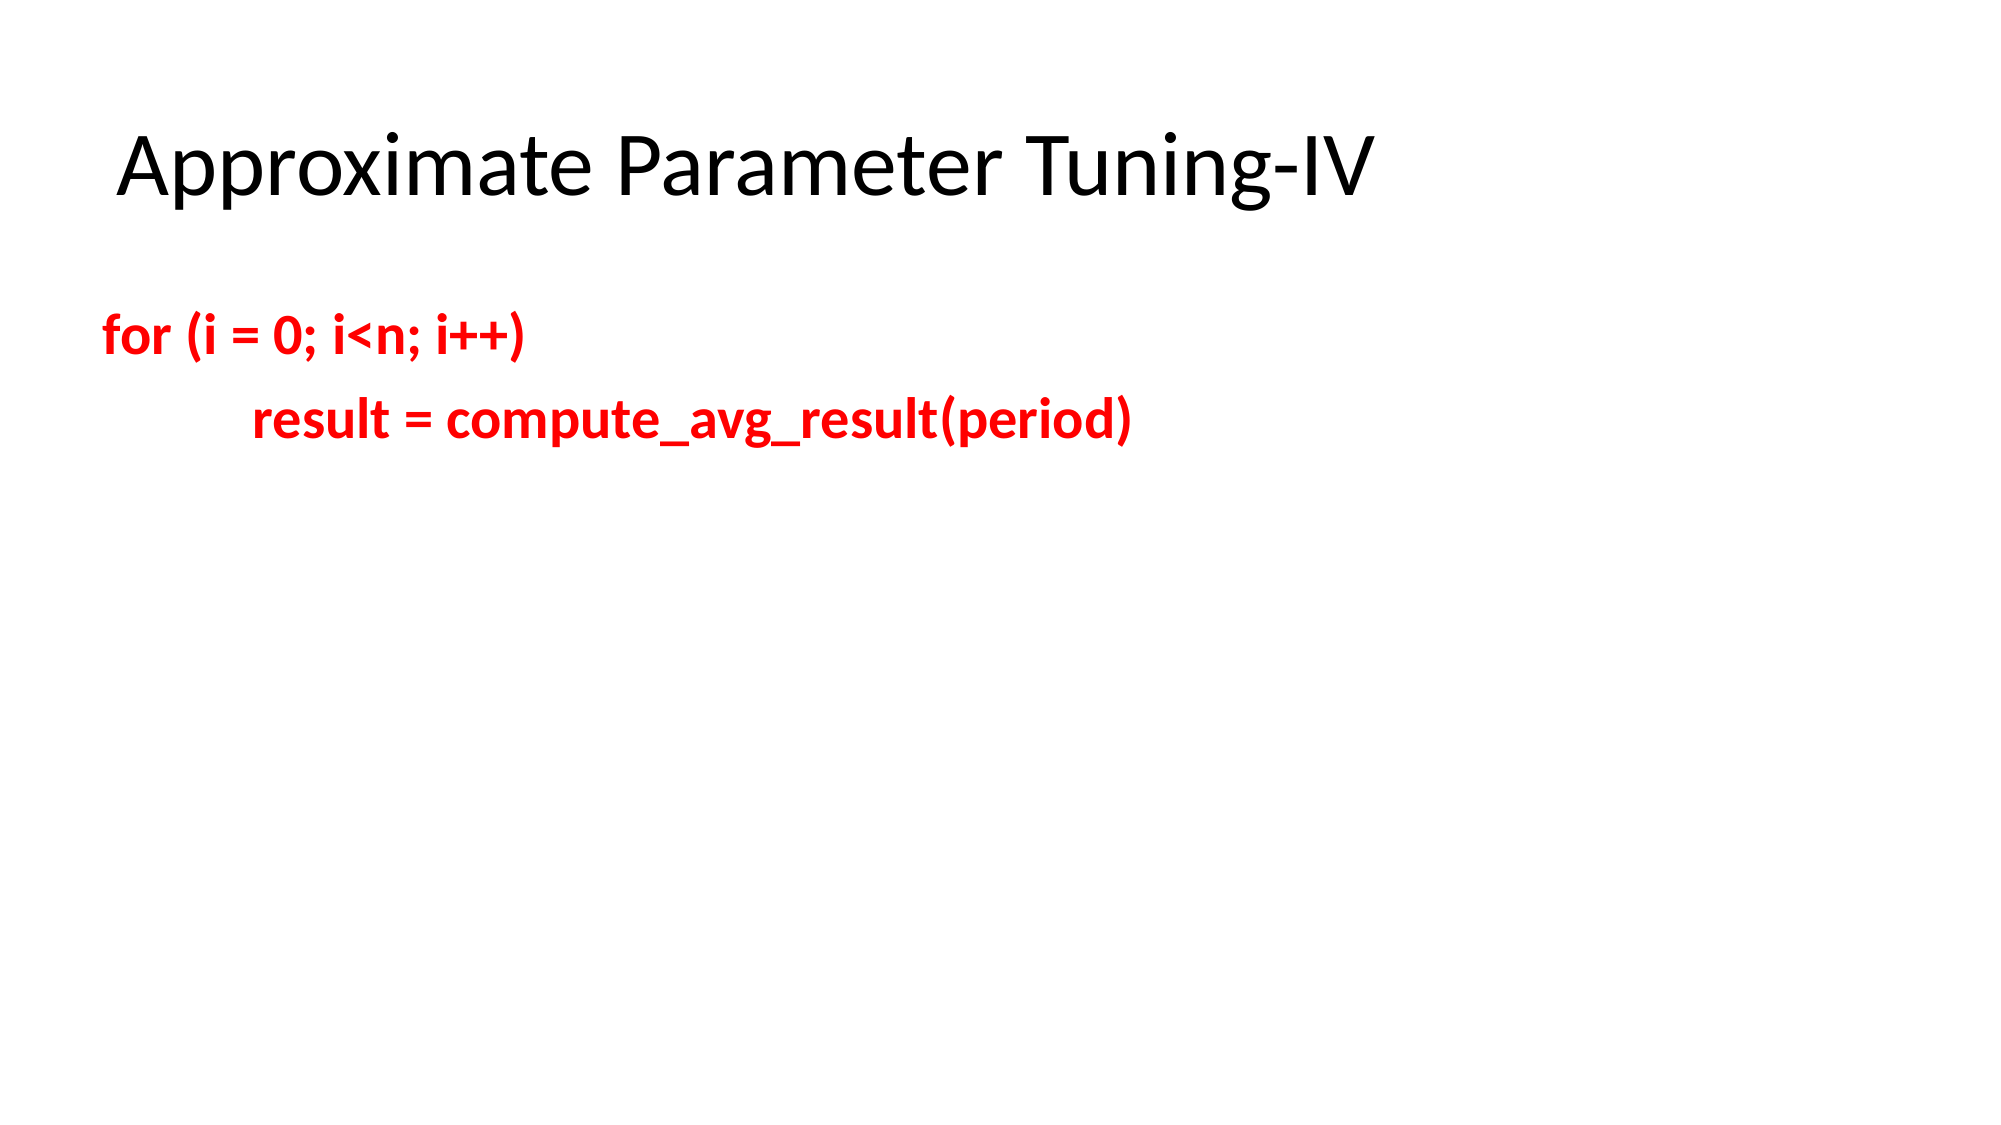

# Approximate Parameter Tuning-IV
for (i = 0; i<n; i++)
	result = compute_avg_result(period)